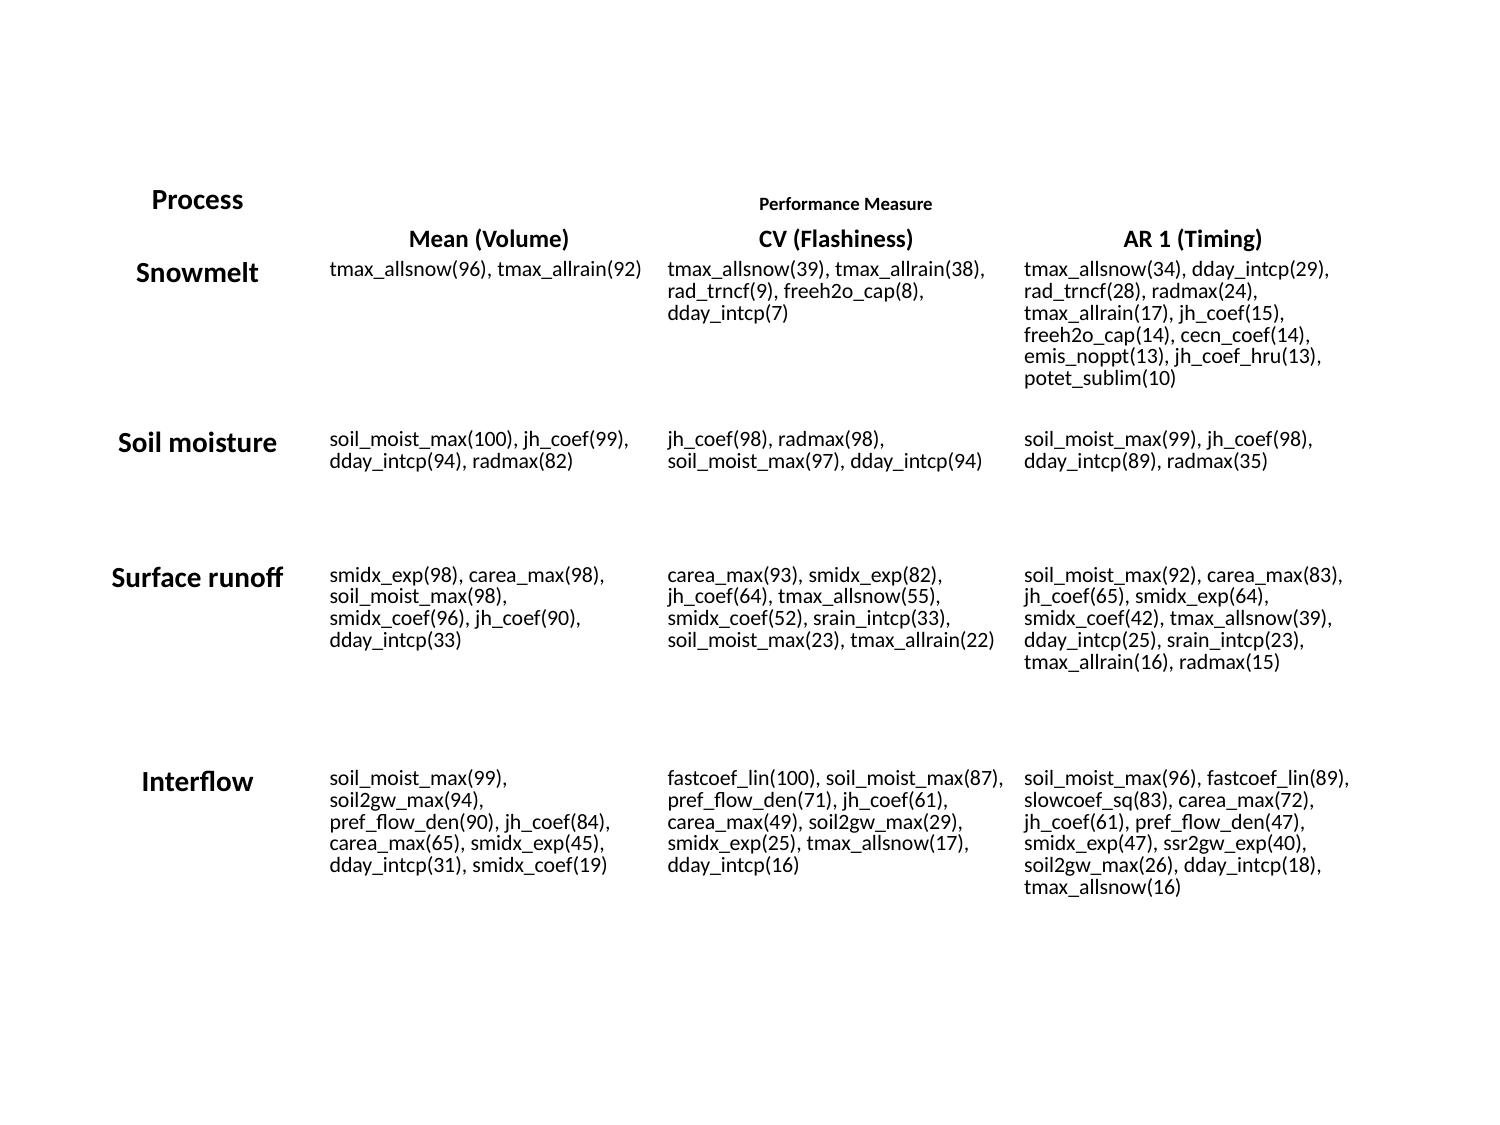

| Process | Performance Measure |  |  |
| --- | --- | --- | --- |
|  | Mean (Volume) | CV (Flashiness) | AR 1 (Timing) |
| Snowmelt | tmax\_allsnow(96), tmax\_allrain(92) | tmax\_allsnow(39), tmax\_allrain(38), rad\_trncf(9), freeh2o\_cap(8), dday\_intcp(7) | tmax\_allsnow(34), dday\_intcp(29), rad\_trncf(28), radmax(24), tmax\_allrain(17), jh\_coef(15), freeh2o\_cap(14), cecn\_coef(14), emis\_noppt(13), jh\_coef\_hru(13), potet\_sublim(10) |
| Soil moisture | soil\_moist\_max(100), jh\_coef(99), dday\_intcp(94), radmax(82) | jh\_coef(98), radmax(98), soil\_moist\_max(97), dday\_intcp(94) | soil\_moist\_max(99), jh\_coef(98), dday\_intcp(89), radmax(35) |
| Surface runoff | smidx\_exp(98), carea\_max(98), soil\_moist\_max(98), smidx\_coef(96), jh\_coef(90), dday\_intcp(33) | carea\_max(93), smidx\_exp(82), jh\_coef(64), tmax\_allsnow(55), smidx\_coef(52), srain\_intcp(33), soil\_moist\_max(23), tmax\_allrain(22) | soil\_moist\_max(92), carea\_max(83), jh\_coef(65), smidx\_exp(64), smidx\_coef(42), tmax\_allsnow(39), dday\_intcp(25), srain\_intcp(23), tmax\_allrain(16), radmax(15) |
| Interflow | soil\_moist\_max(99), soil2gw\_max(94), pref\_flow\_den(90), jh\_coef(84), carea\_max(65), smidx\_exp(45), dday\_intcp(31), smidx\_coef(19) | fastcoef\_lin(100), soil\_moist\_max(87), pref\_flow\_den(71), jh\_coef(61), carea\_max(49), soil2gw\_max(29), smidx\_exp(25), tmax\_allsnow(17), dday\_intcp(16) | soil\_moist\_max(96), fastcoef\_lin(89), slowcoef\_sq(83), carea\_max(72), jh\_coef(61), pref\_flow\_den(47), smidx\_exp(47), ssr2gw\_exp(40), soil2gw\_max(26), dday\_intcp(18), tmax\_allsnow(16) |